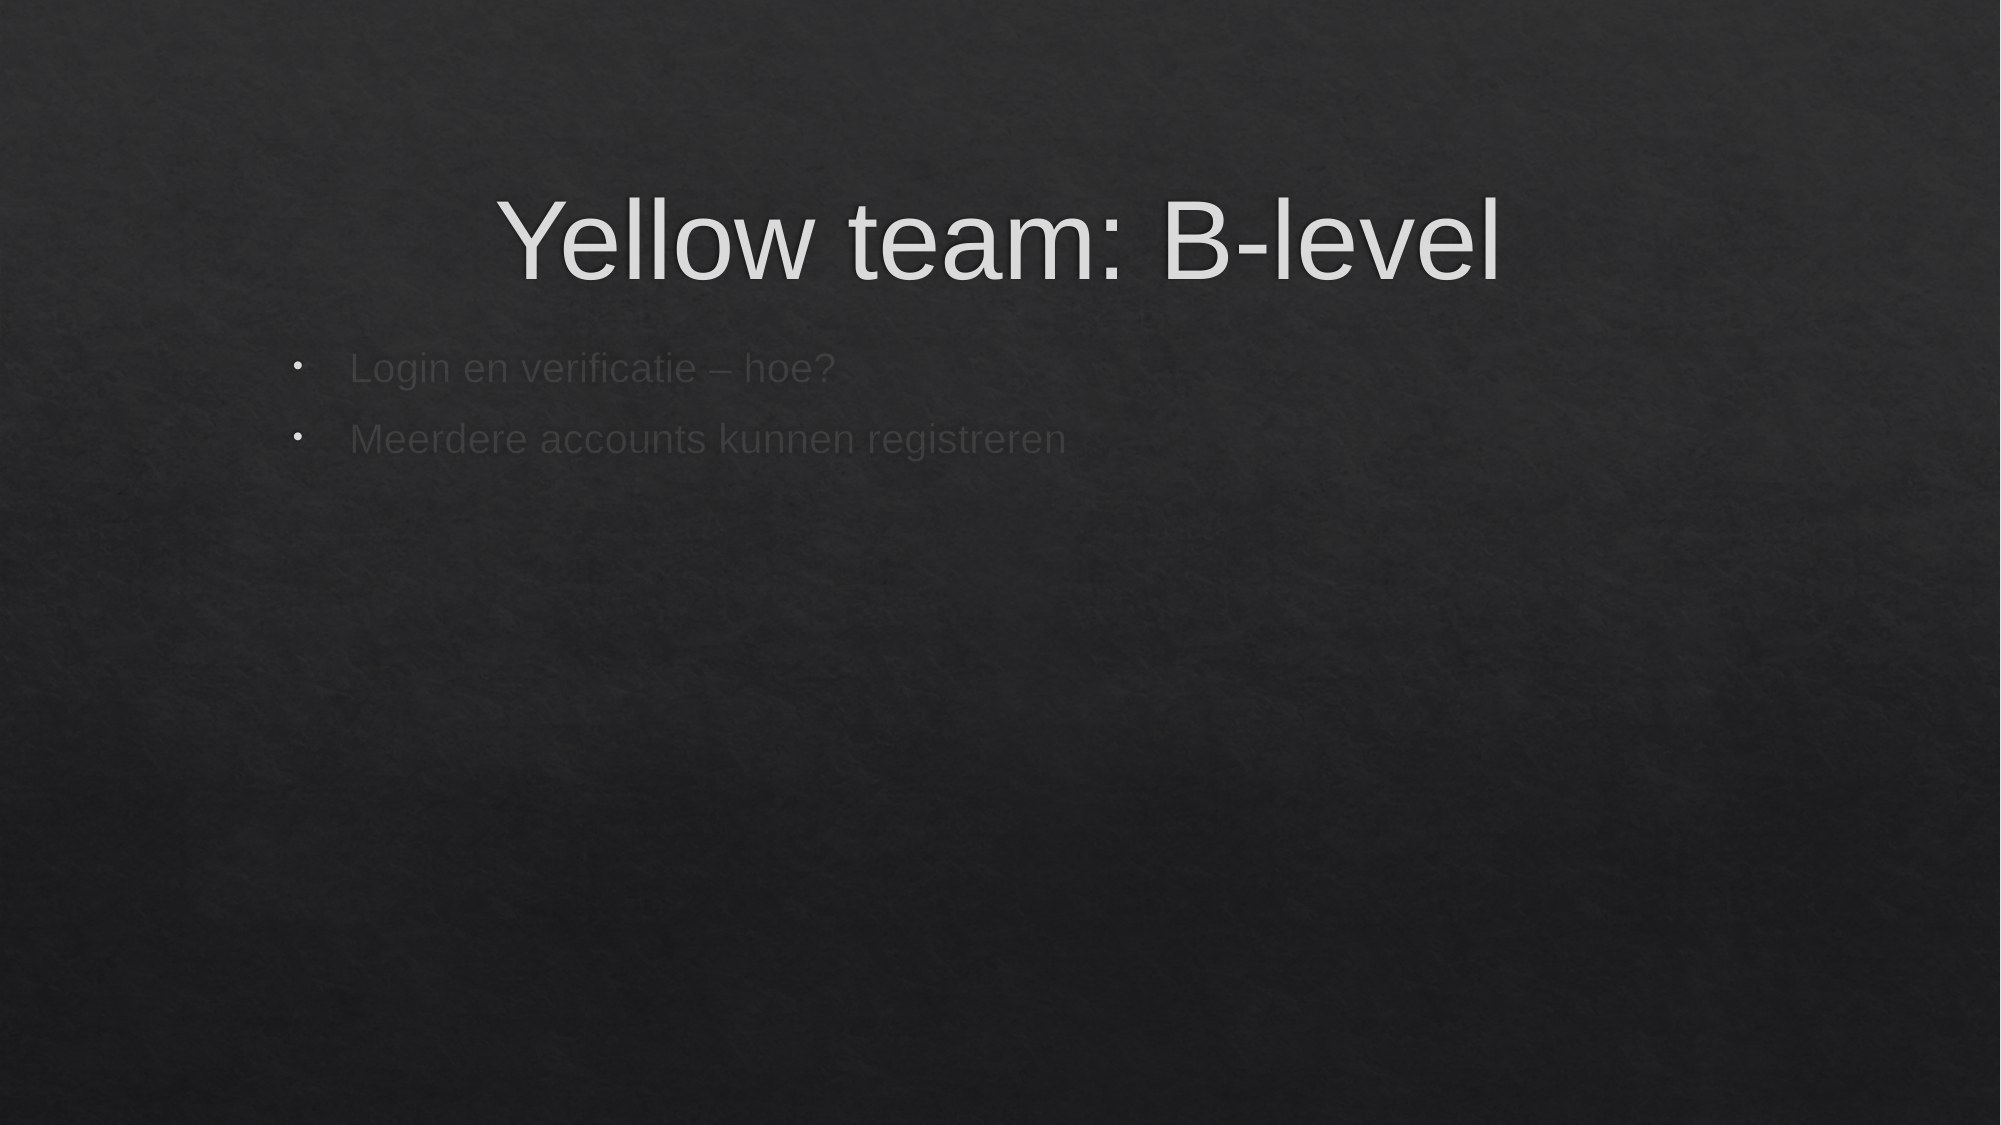

# Yellow team: B-level
Login en verificatie – hoe?
Meerdere accounts kunnen registreren